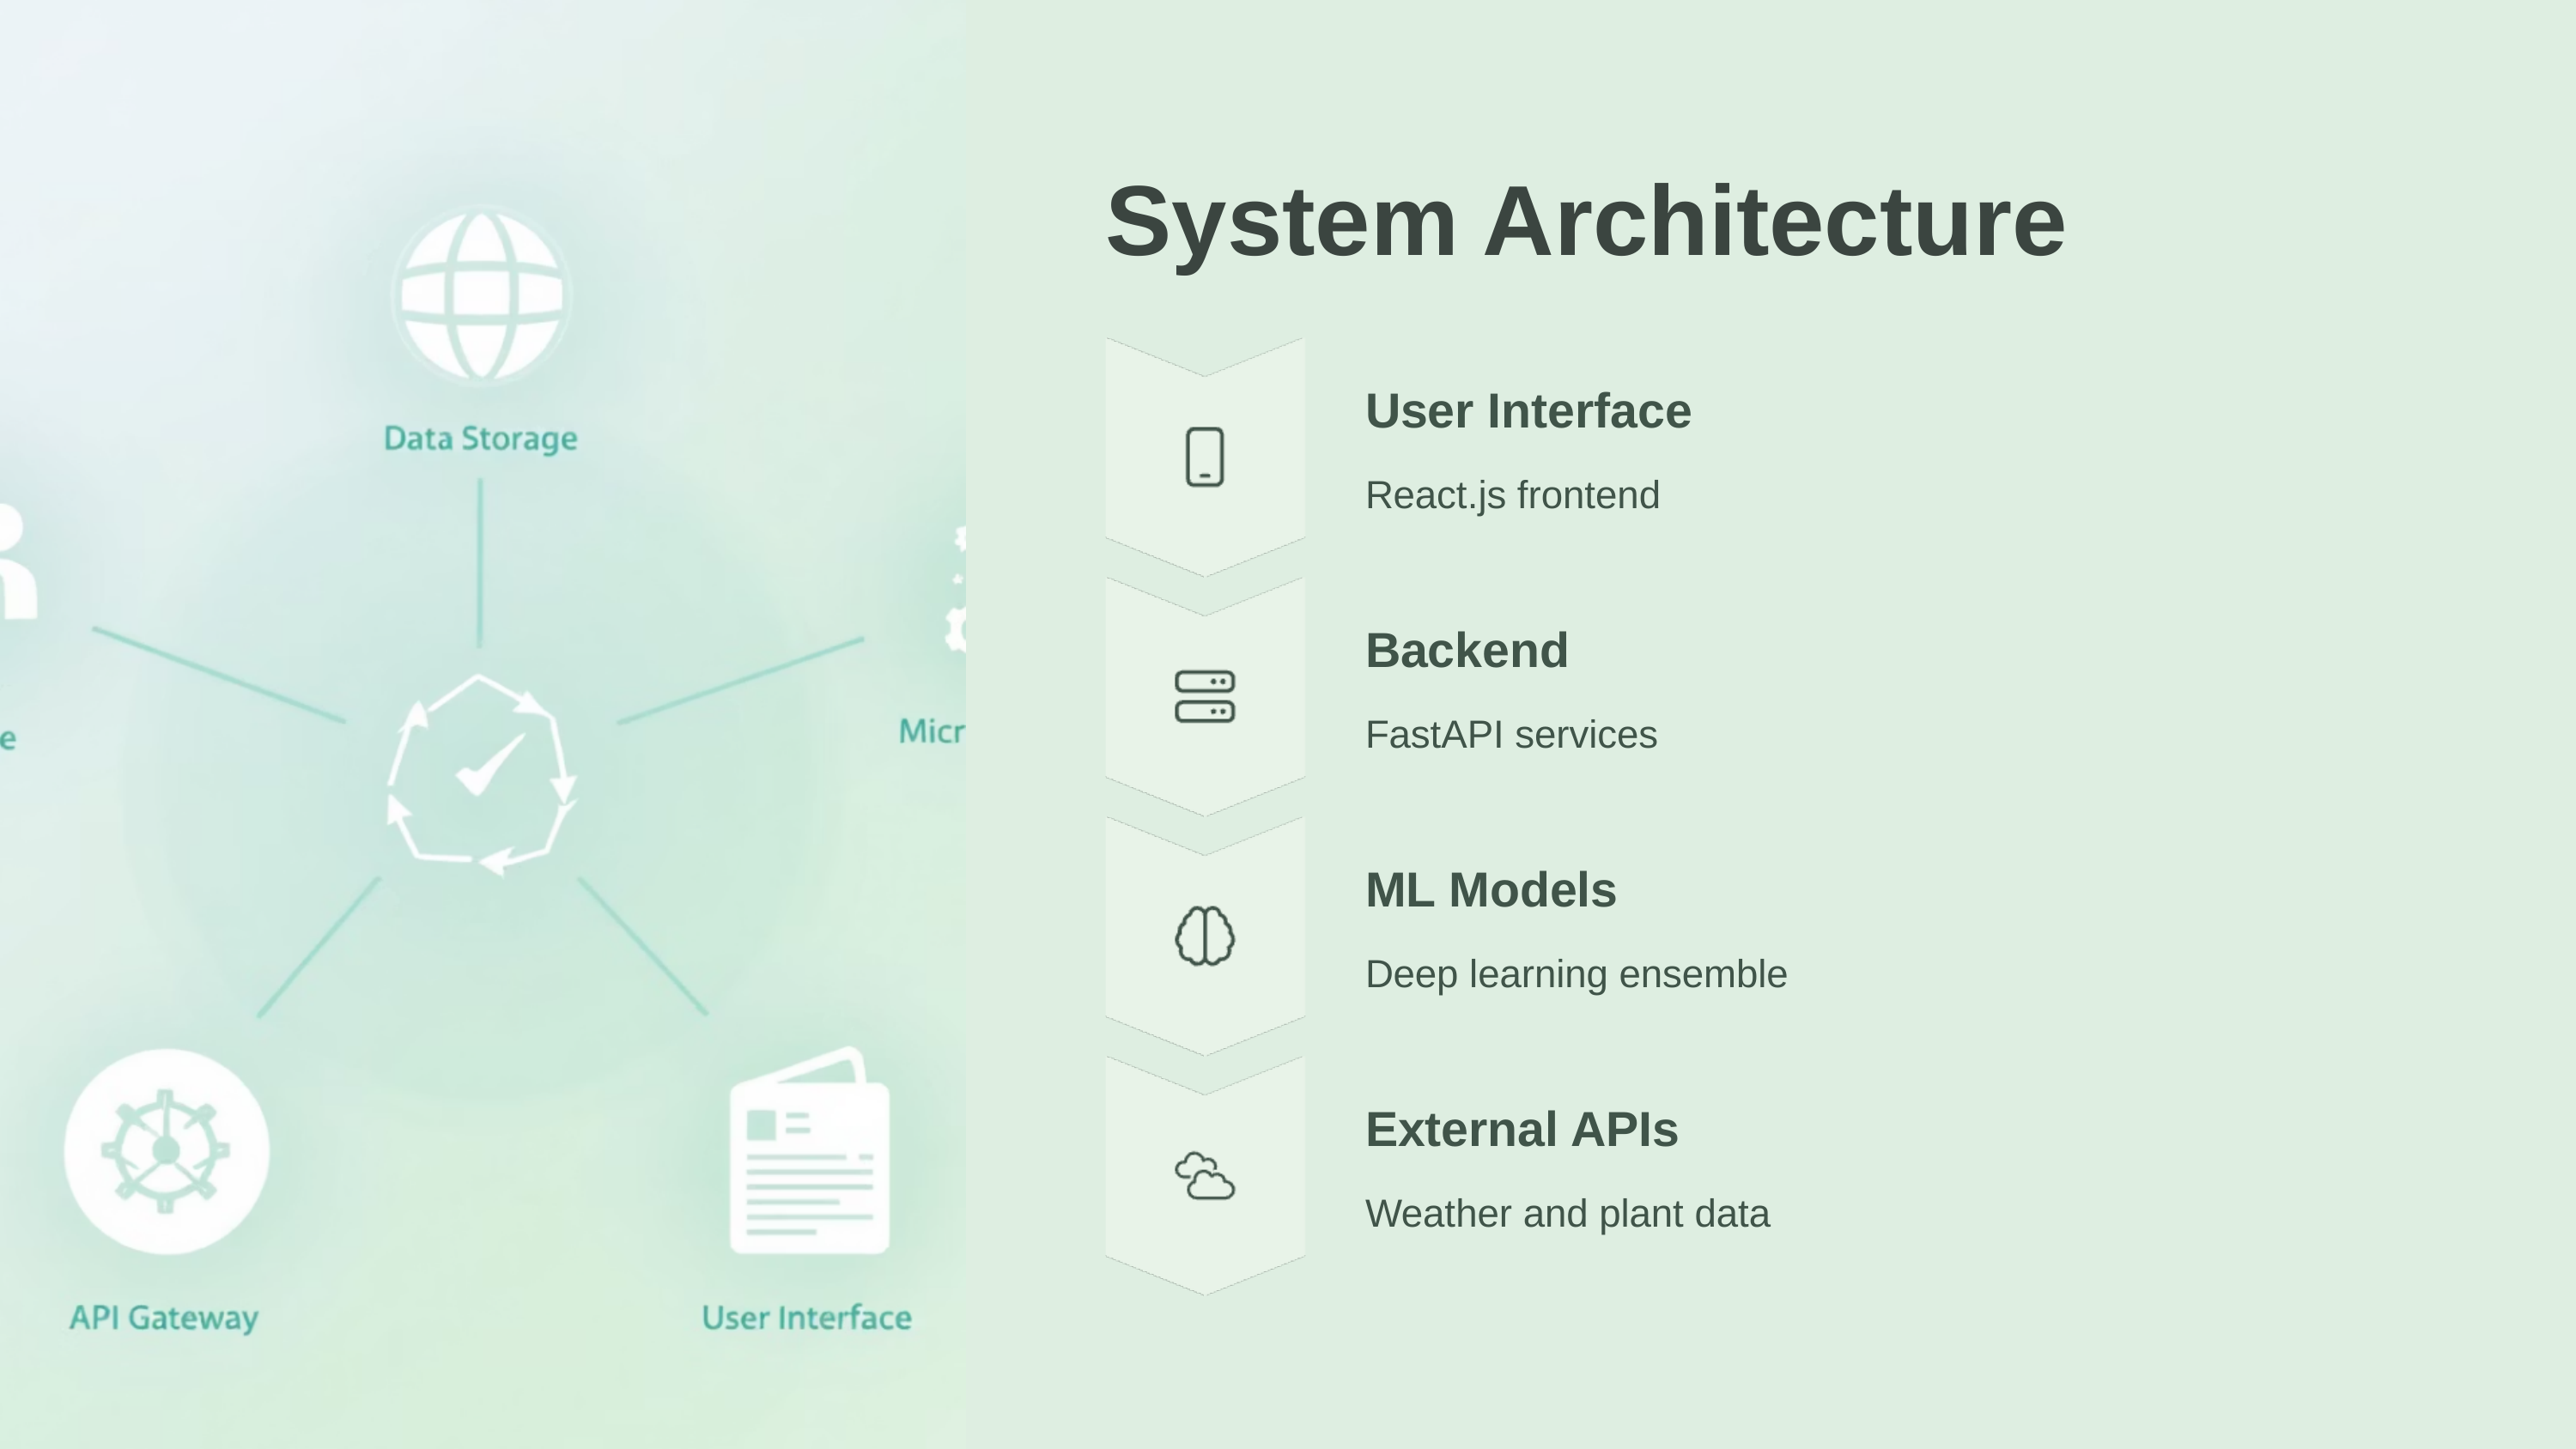

System Architecture

User Interface

React.js frontend

Backend

FastAPI services

ML Models

Deep learning ensemble

External APIs

Weather and plant data